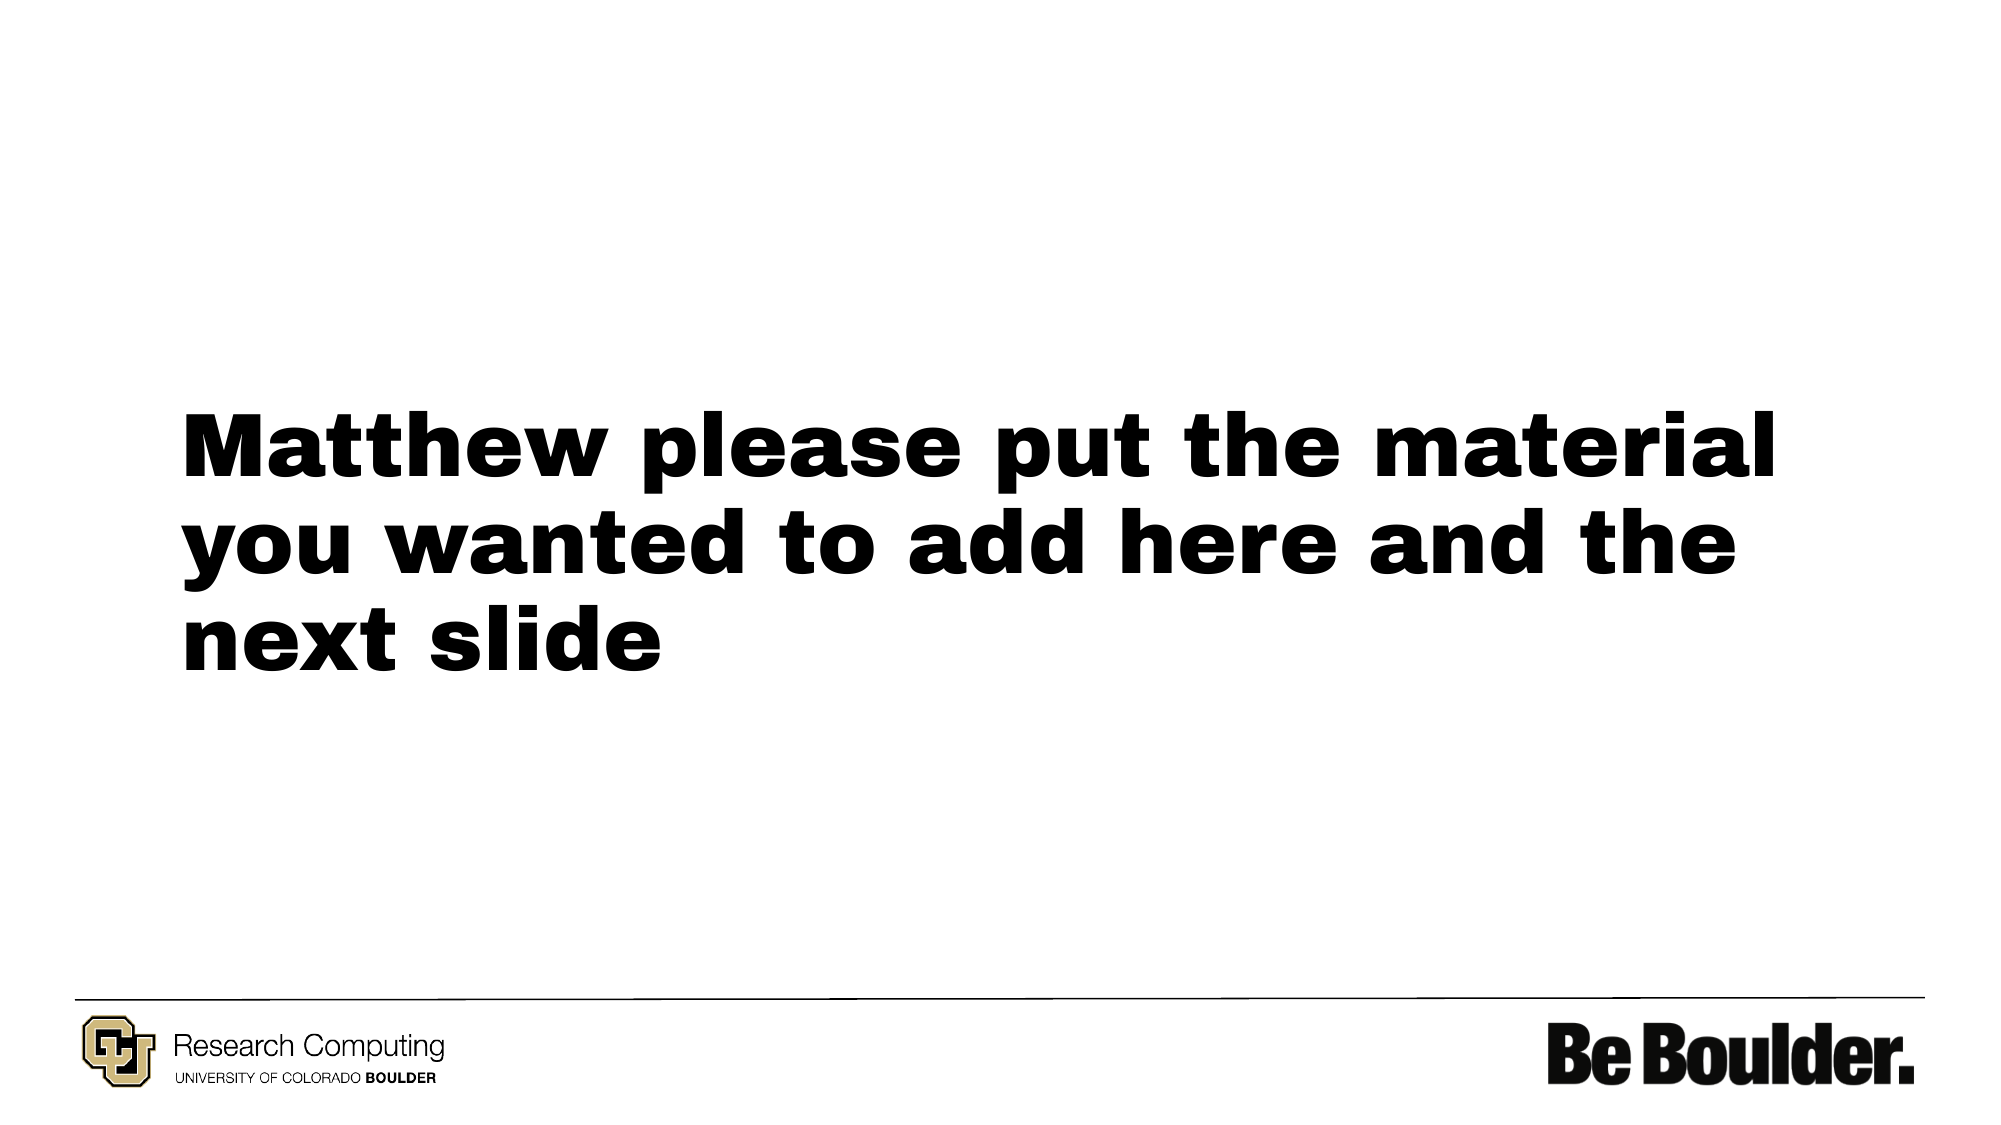

# Matthew please put the material you wanted to add here and the next slide